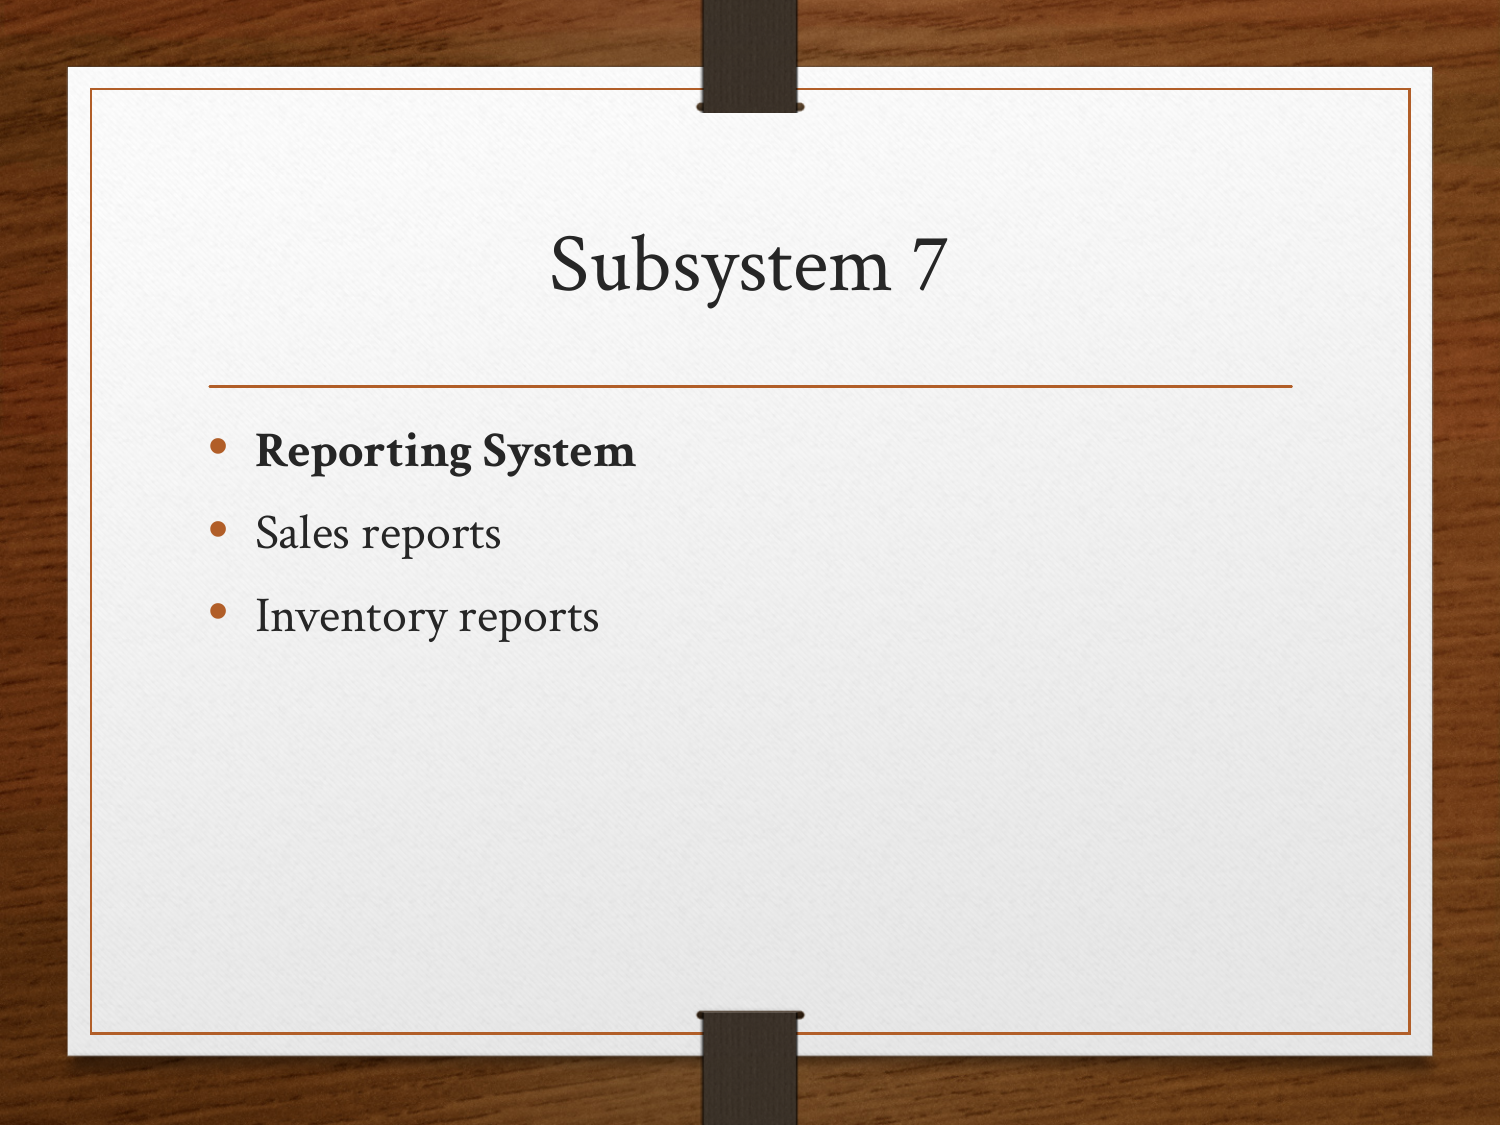

# Subsystem 7
Reporting System
Sales reports
Inventory reports